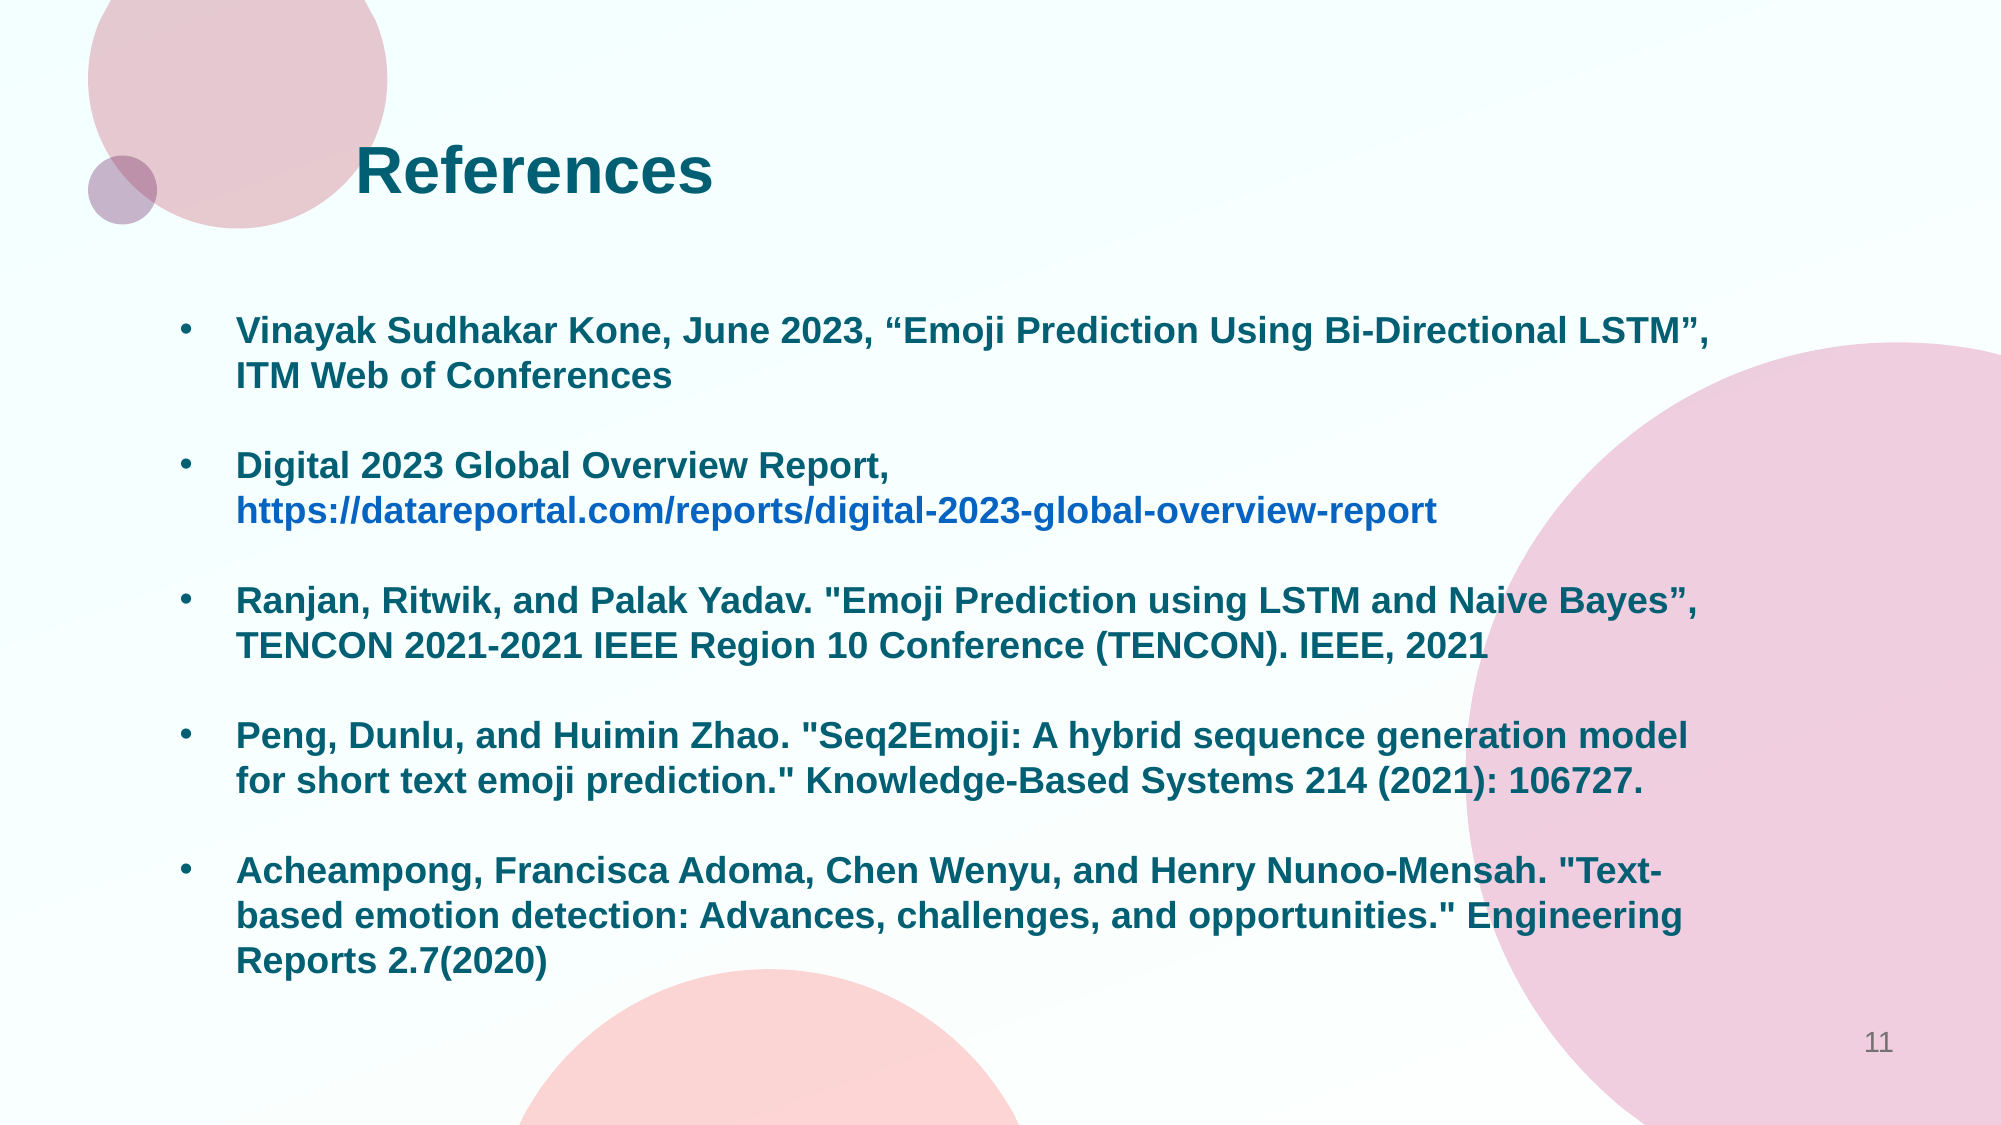

# References
Vinayak Sudhakar Kone, June 2023, “Emoji Prediction Using Bi-Directional LSTM”, ITM Web of Conferences

Digital 2023 Global Overview Report, https://datareportal.com/reports/digital-2023-global-overview-report

Ranjan, Ritwik, and Palak Yadav. "Emoji Prediction using LSTM and Naive Bayes”, TENCON 2021-2021 IEEE Region 10 Conference (TENCON). IEEE, 2021

Peng, Dunlu, and Huimin Zhao. "Seq2Emoji: A hybrid sequence generation model for short text emoji prediction." Knowledge-Based Systems 214 (2021): 106727.

Acheampong, Francisca Adoma, Chen Wenyu, and Henry Nunoo‐Mensah. "Text‐based emotion detection: Advances, challenges, and opportunities." Engineering Reports 2.7(2020)

11